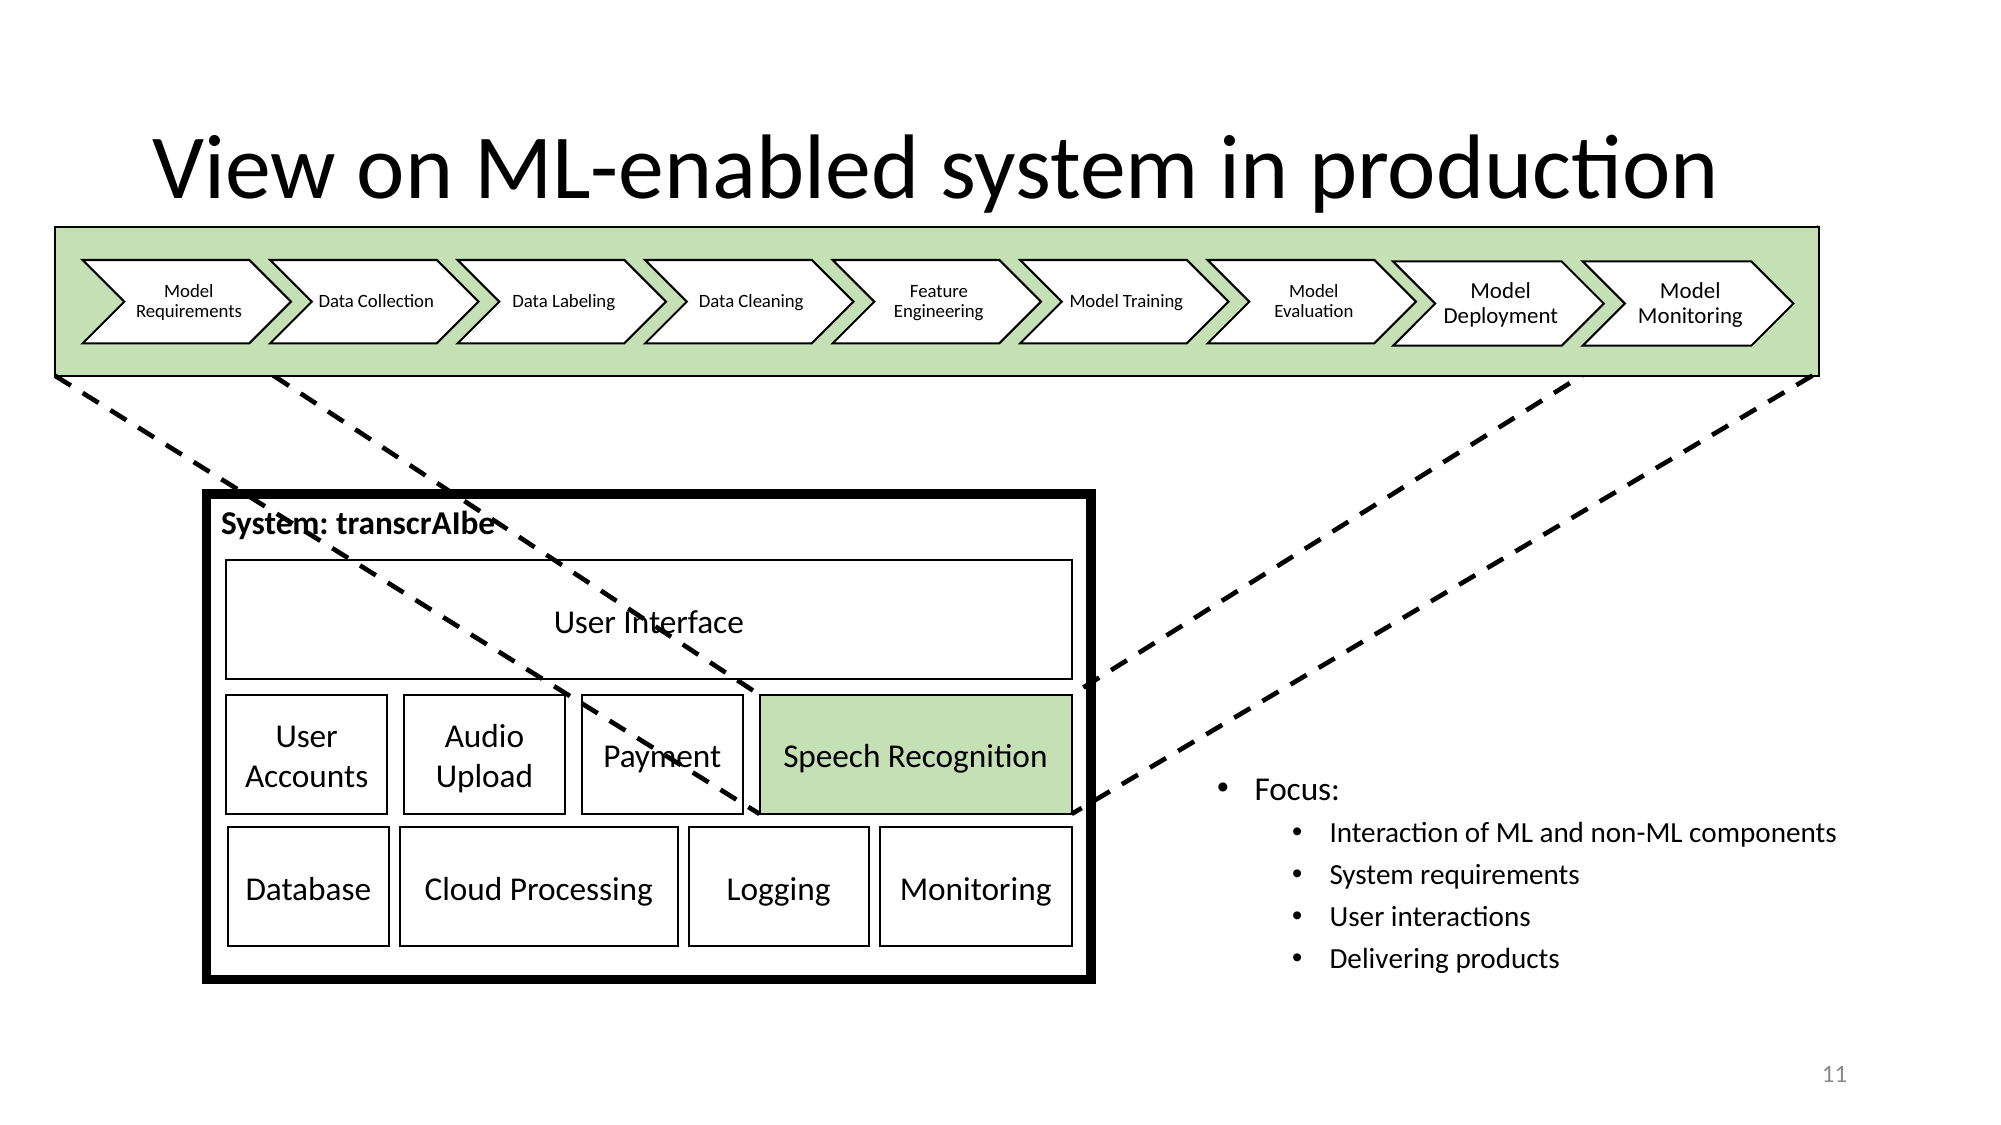

# View on ML-enabled system in production

Model Requirements
Data Collection
Data Labeling
Data Cleaning
Feature Engineering
Model Training
Model Evaluation
Model Deployment
Model Monitoring
System: transcrAIbe
User Interface
Payment
User Accounts
Audio Upload
Speech Recognition
Monitoring
Logging
Cloud Processing
Database
Focus:
Interaction of ML and non-ML components
System requirements
User interactions
Delivering products
11